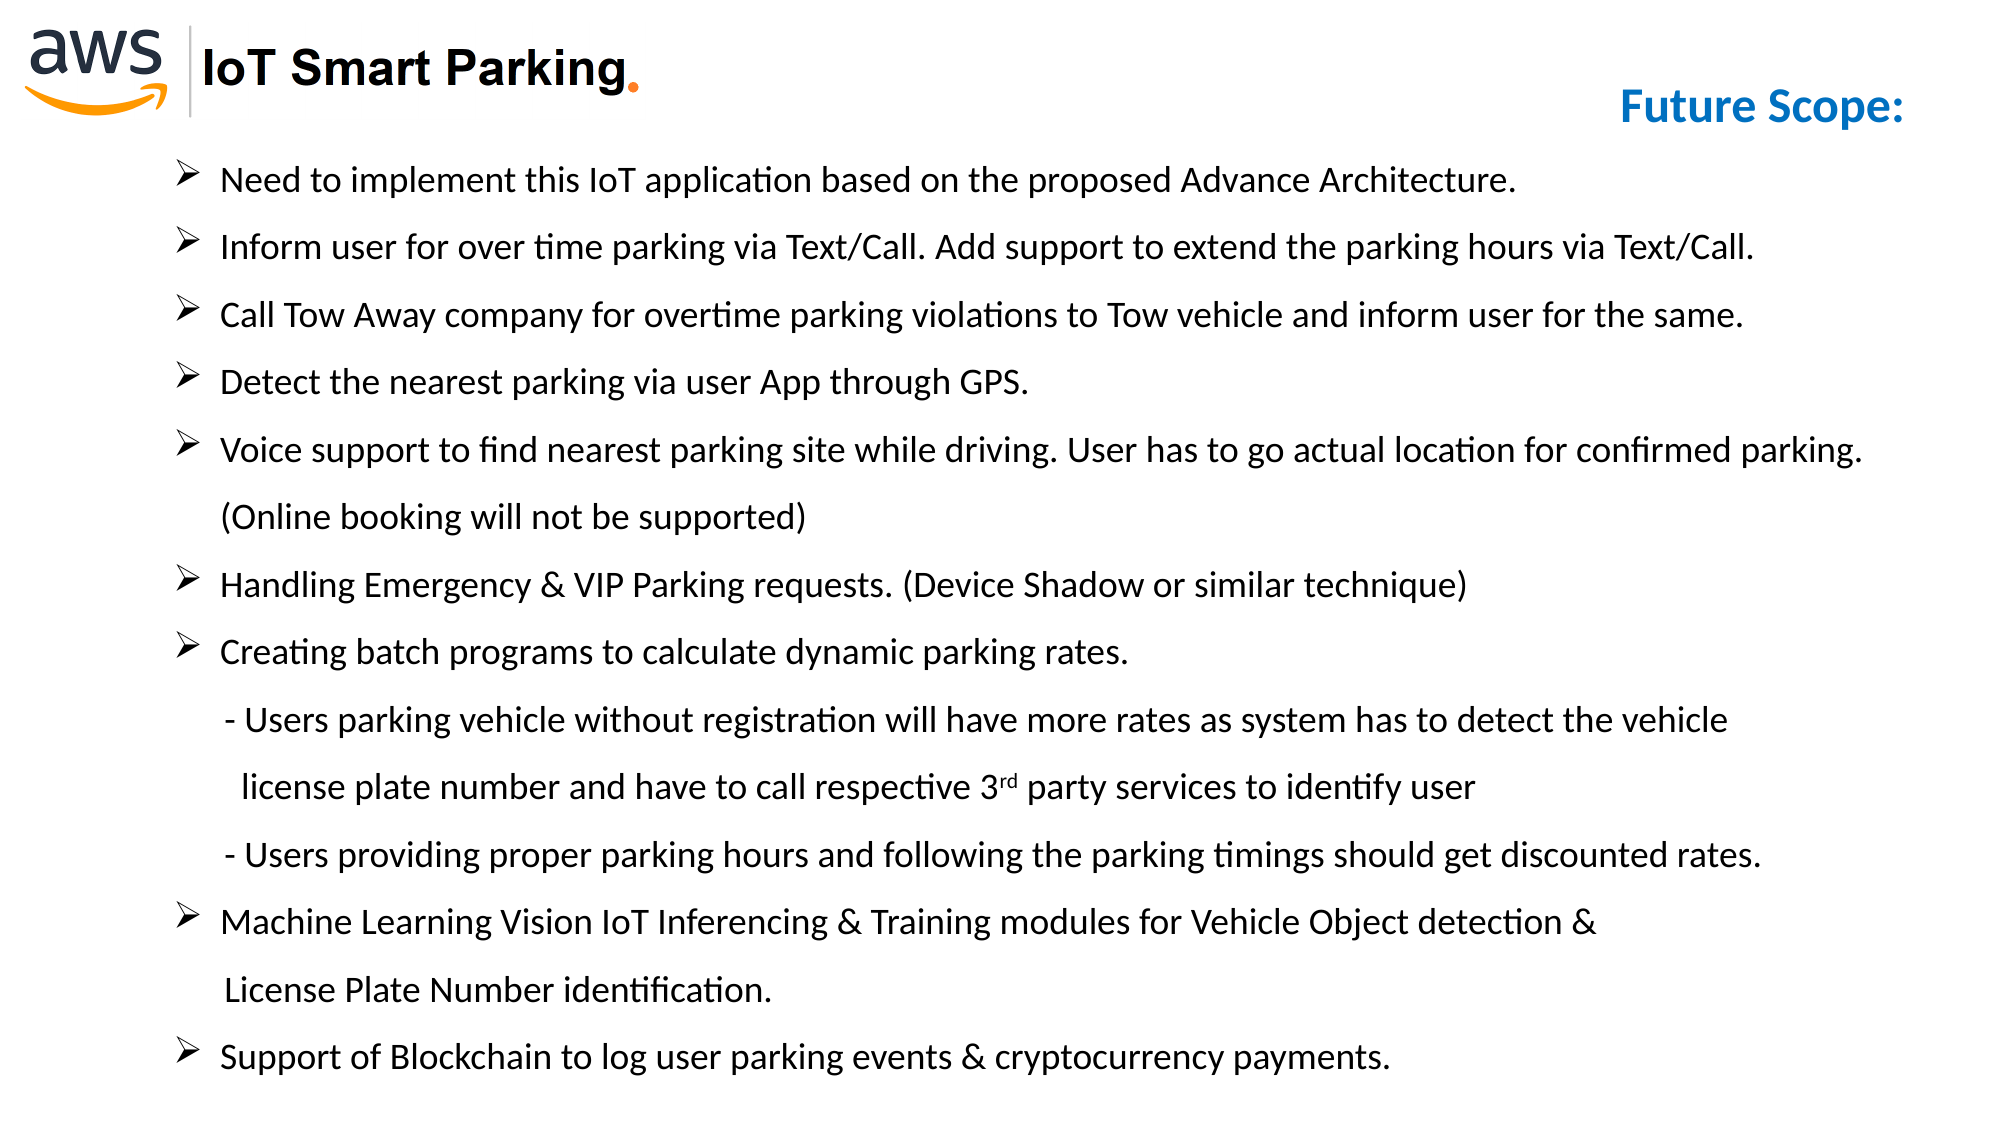

Future Scope:
Need to implement this IoT application based on the proposed Advance Architecture.
Inform user for over time parking via Text/Call. Add support to extend the parking hours via Text/Call.
Call Tow Away company for overtime parking violations to Tow vehicle and inform user for the same.
Detect the nearest parking via user App through GPS.
Voice support to find nearest parking site while driving. User has to go actual location for confirmed parking. (Online booking will not be supported)
Handling Emergency & VIP Parking requests. (Device Shadow or similar technique)
Creating batch programs to calculate dynamic parking rates.
      - Users parking vehicle without registration will have more rates as system has to detect the vehicle
        license plate number and have to call respective 3rd party services to identify user
      - Users providing proper parking hours and following the parking timings should get discounted rates.
Machine Learning Vision IoT Inferencing & Training modules for Vehicle Object detection &
      License Plate Number identification.
Support of Blockchain to log user parking events & cryptocurrency payments.